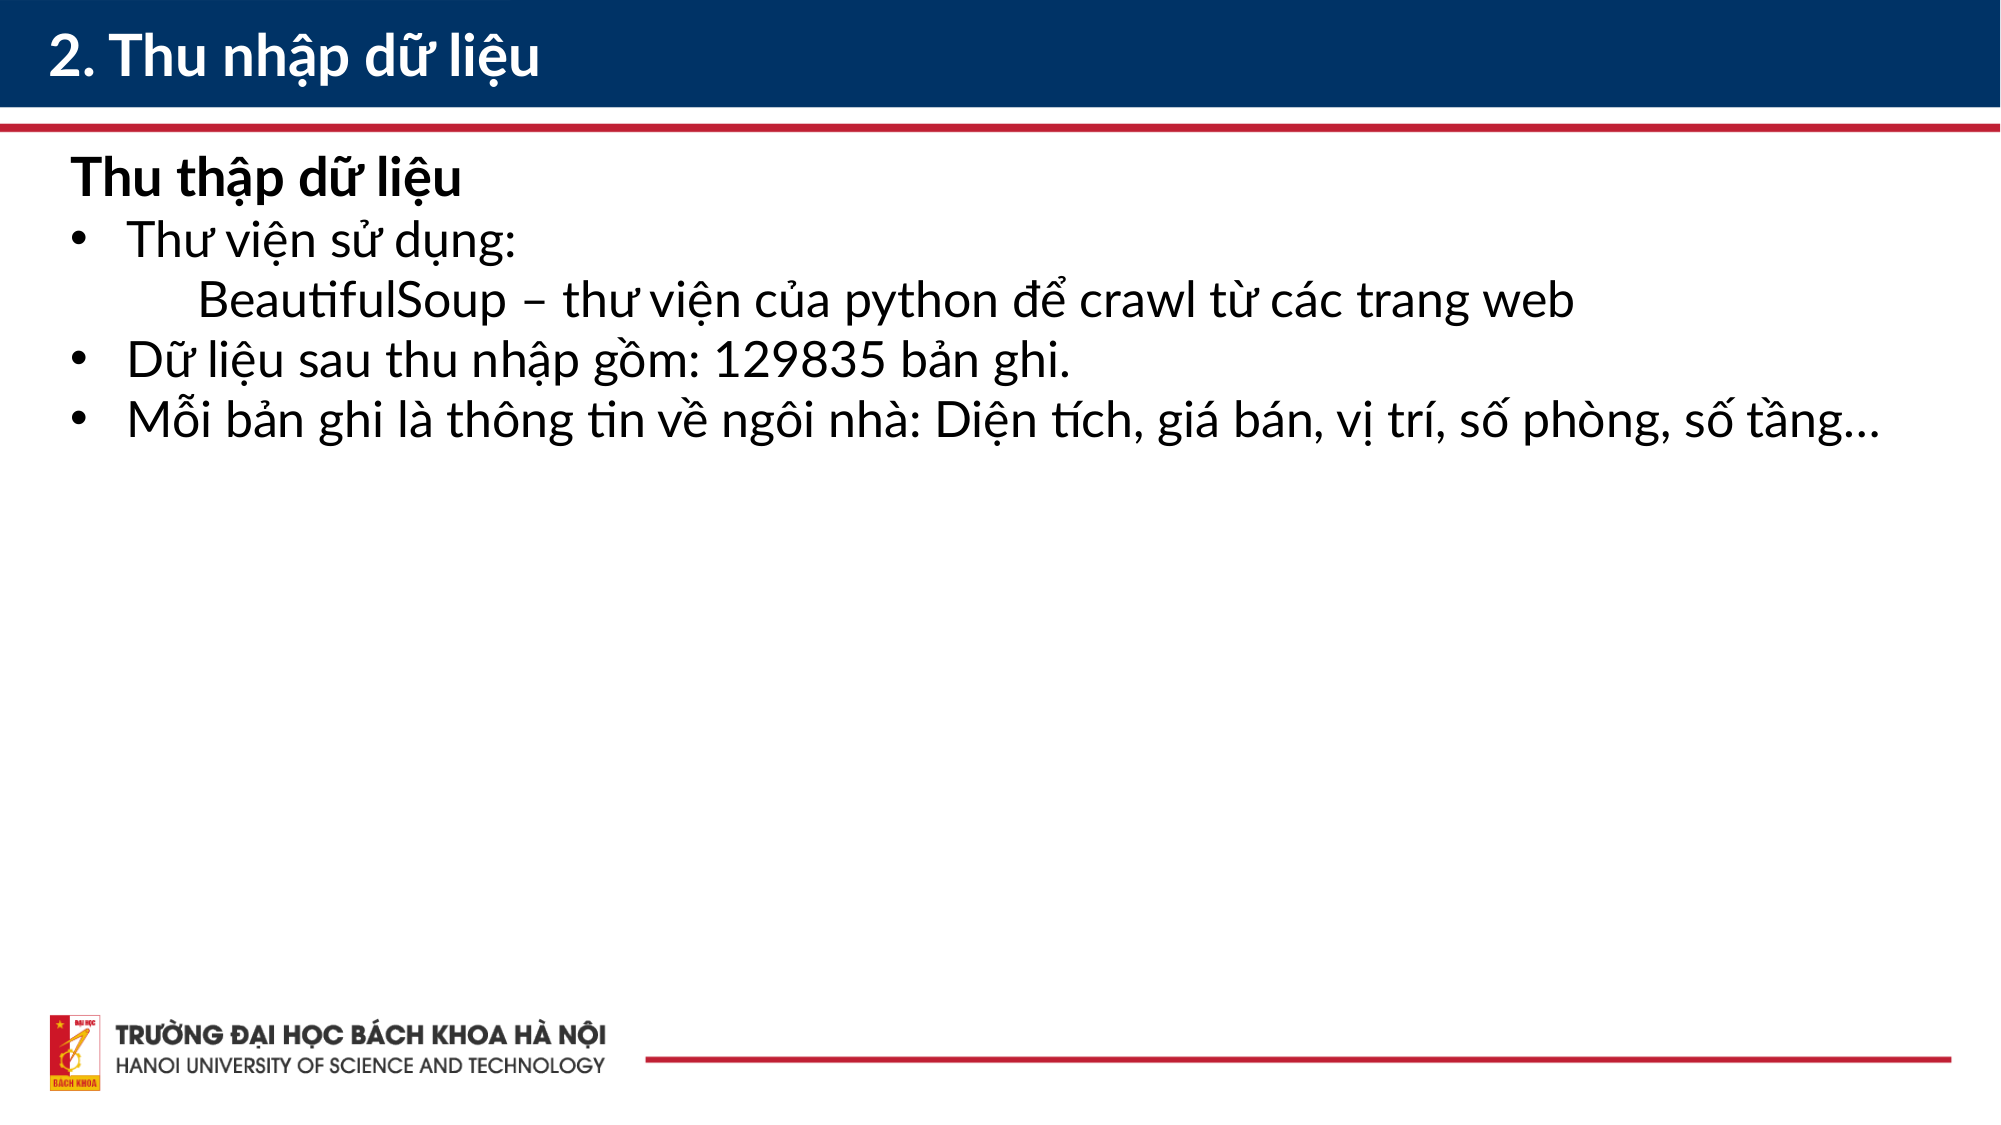

2. Thu nhập dữ liệu
Thu thập dữ liệu
Thư viện sử dụng:
          BeautifulSoup – thư viện của python để crawl từ các trang web
Dữ liệu sau thu nhập gồm: 129835 bản ghi.
Mỗi bản ghi là thông tin về ngôi nhà: Diện tích, giá bán, vị trí, số phòng, số tầng…